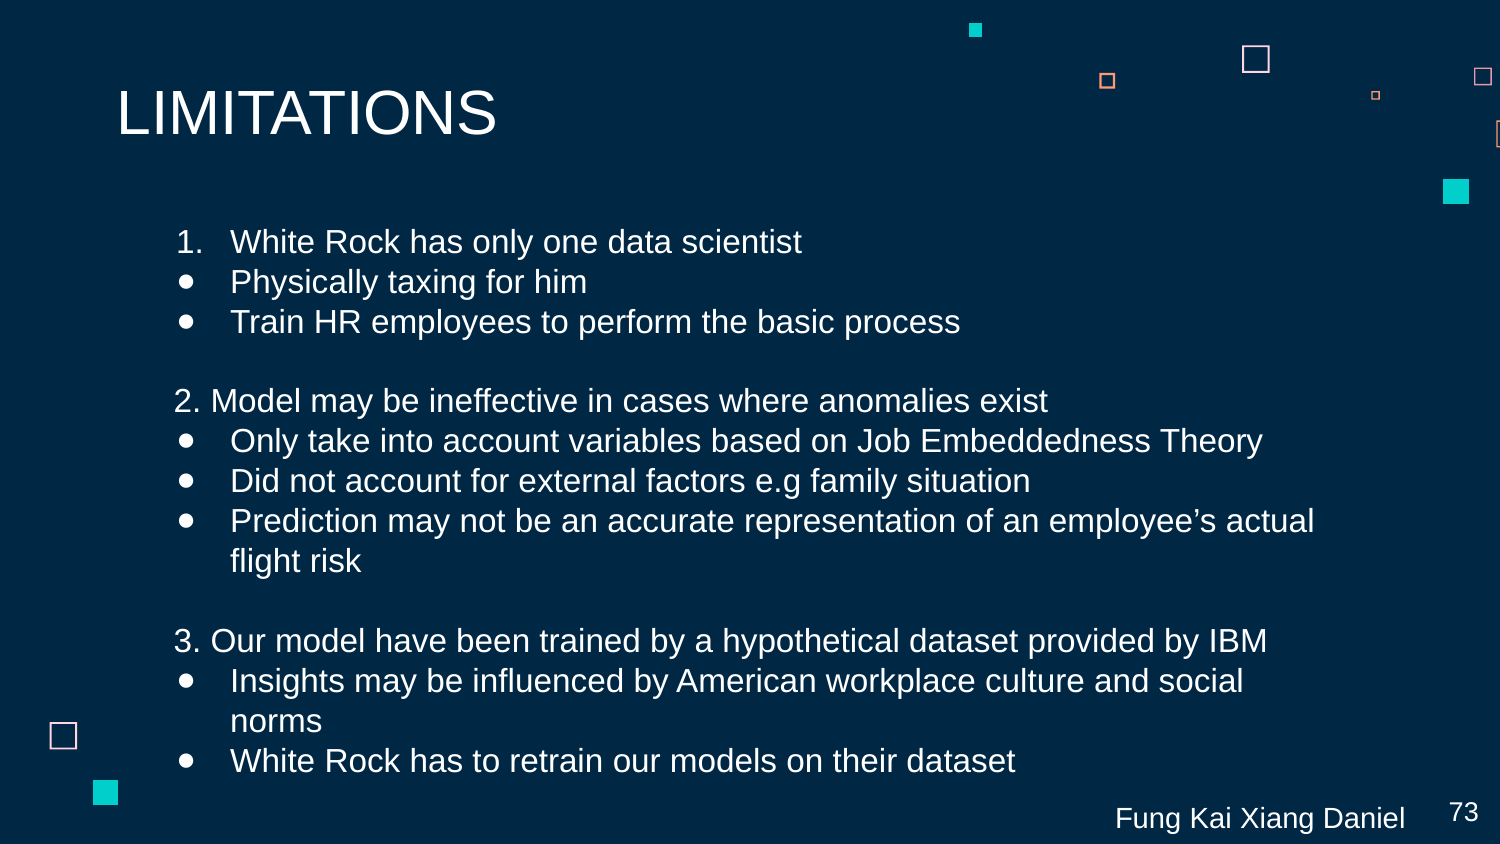

# LIMITATIONS
White Rock has only one data scientist
Physically taxing for him
Train HR employees to perform the basic process

  2. Model may be ineffective in cases where anomalies exist
Only take into account variables based on Job Embeddedness Theory
Did not account for external factors e.g family situation
Prediction may not be an accurate representation of an employee’s actual flight risk

  3. Our model have been trained by a hypothetical dataset provided by IBM
Insights may be influenced by American workplace culture and social norms
White Rock has to retrain our models on their dataset

Fung Kai Xiang Daniel
73